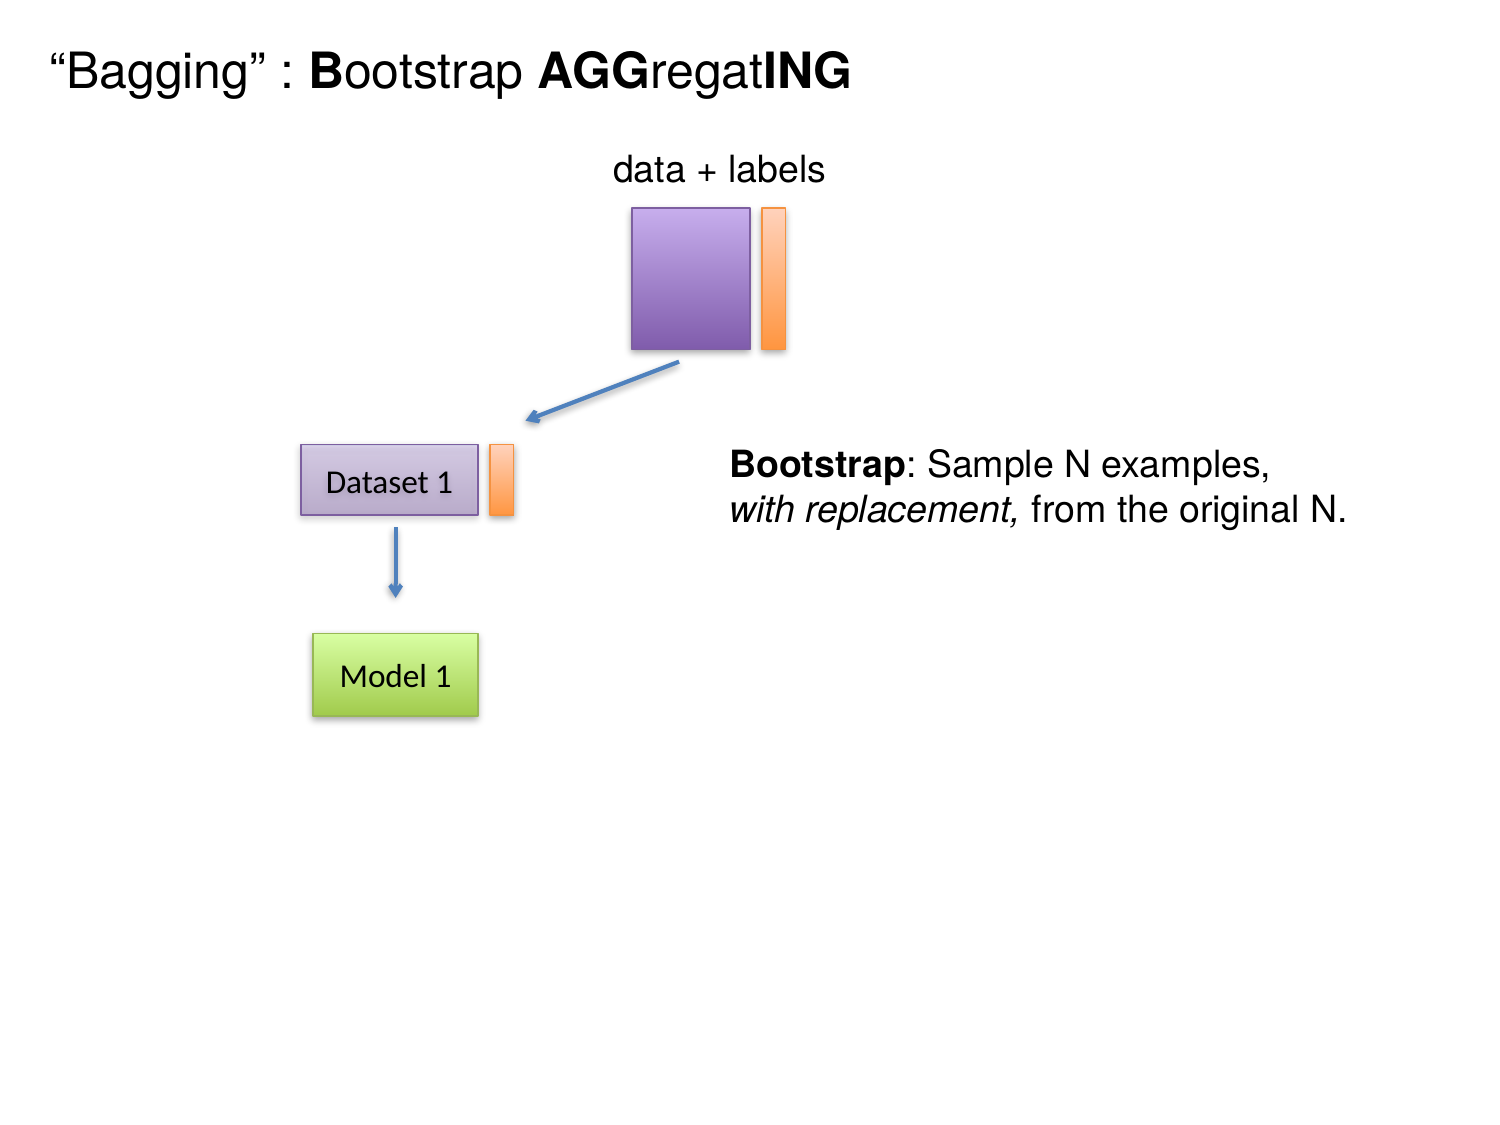

“Bagging” : Bootstrap AGGregatING
data + labels

Bootstrap: Sample N examples,
with replacement, from the original N.
Dataset 1

Model 1